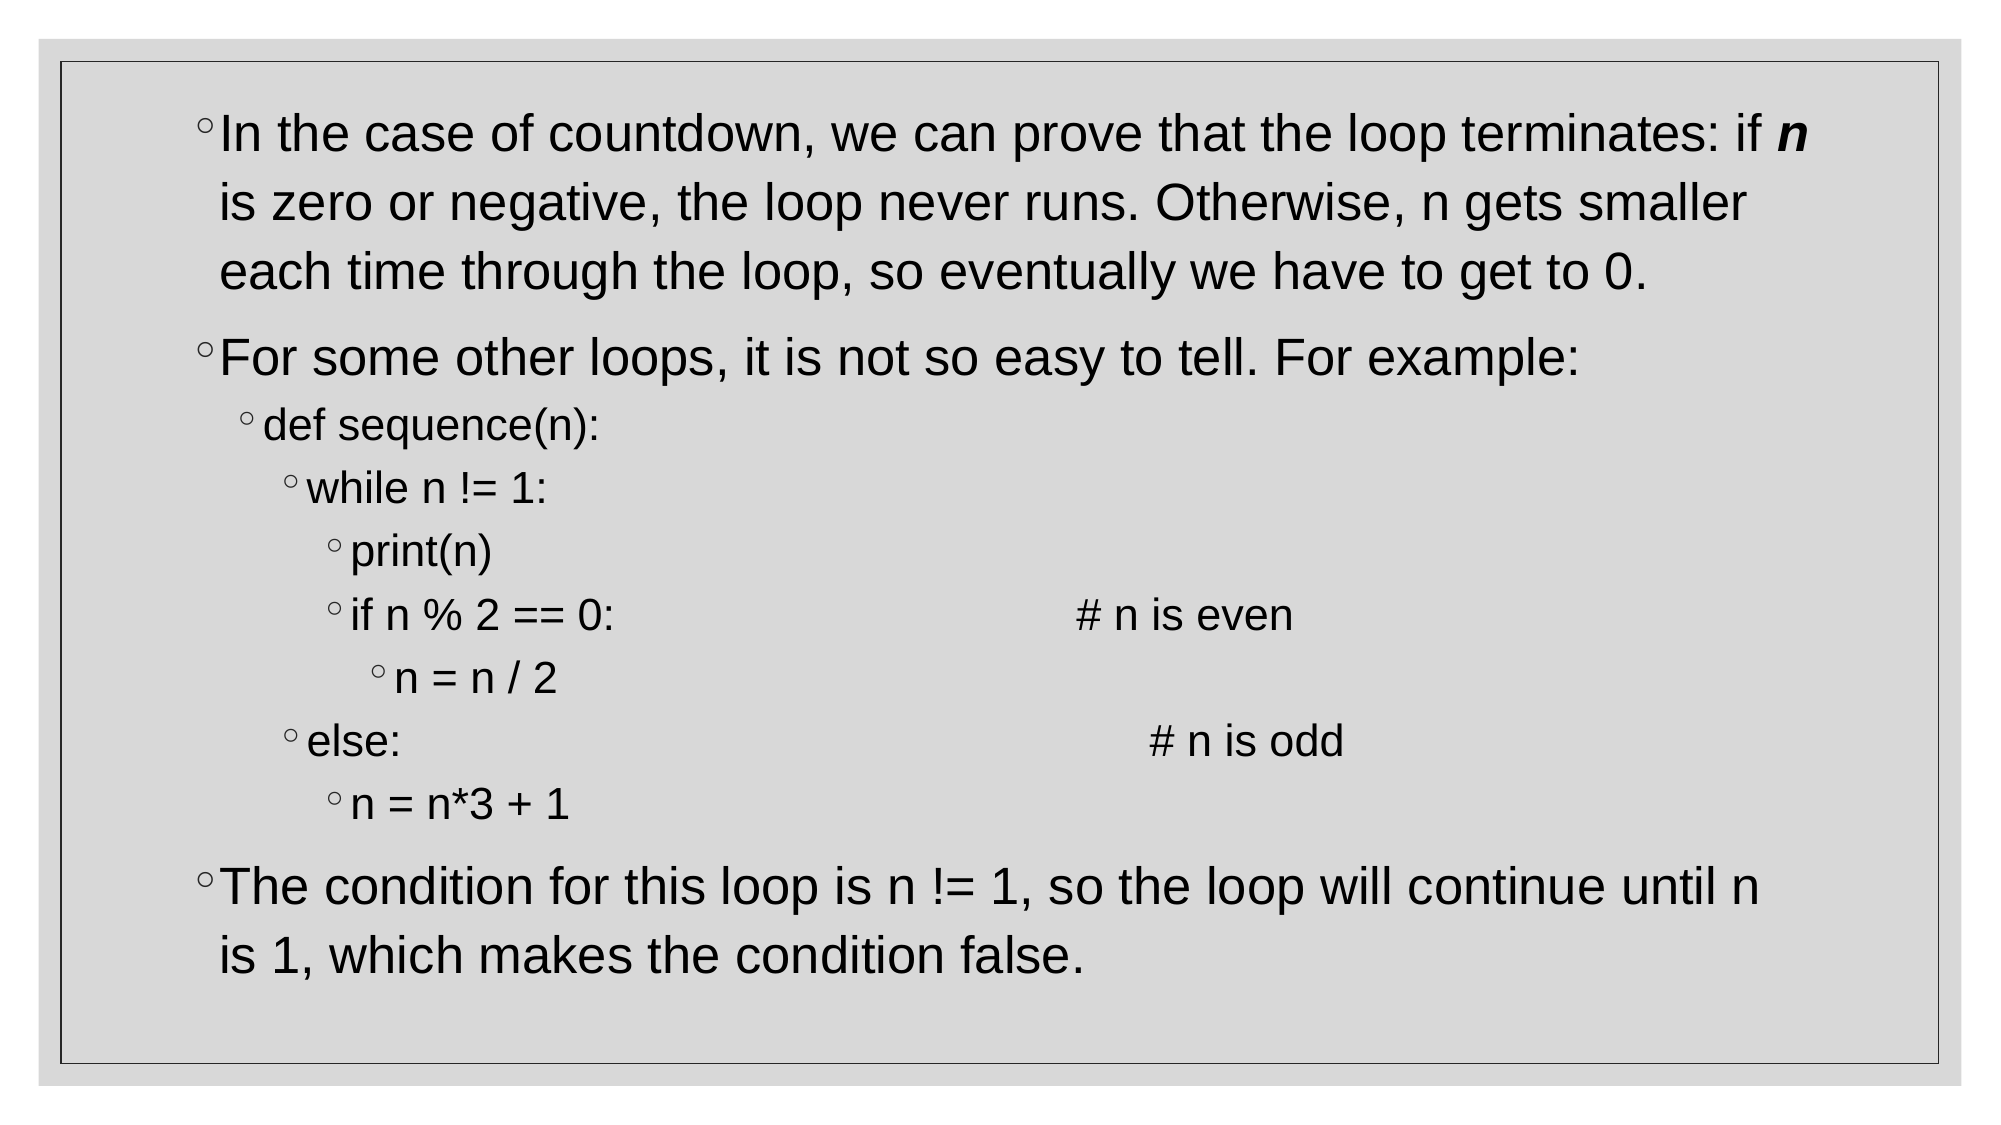

In the case of countdown, we can prove that the loop terminates: if n is zero or negative, the loop never runs. Otherwise, n gets smaller each time through the loop, so eventually we have to get to 0.
For some other loops, it is not so easy to tell. For example:
def sequence(n):
while n != 1:
print(n)
if n % 2 == 0:                                     # n is even
n = n / 2
else:                                                            # n is odd
n = n*3 + 1
The condition for this loop is n != 1, so the loop will continue until n is 1, which makes the condition false.